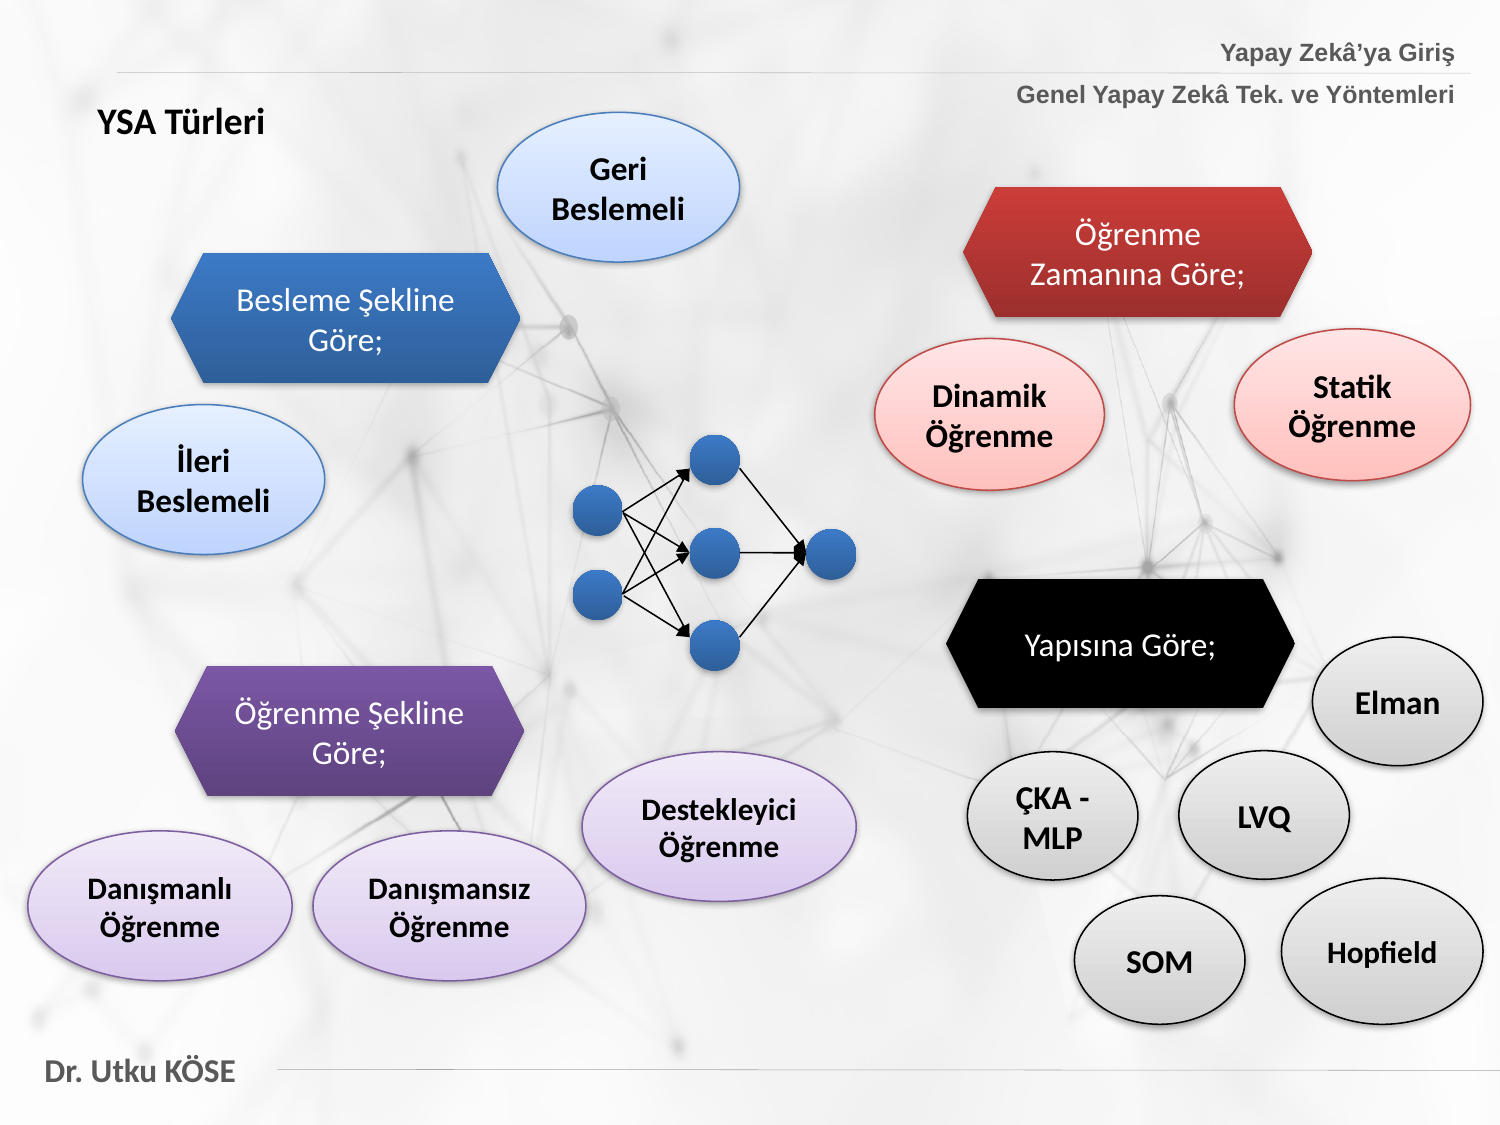

Yapay Zekâ’ya Giriş
Genel Yapay Zekâ Tek. ve Yöntemleri
YSA Türleri
Geri Beslemeli
Öğrenme Zamanına Göre;
Besleme Şekline Göre;
Statik Öğrenme
Dinamik Öğrenme
İleri Beslemeli

Yapısına Göre;
Elman
Öğrenme Şekline Göre;
LVQ
Destekleyici Öğrenme
ÇKA - MLP
Danışmanlı Öğrenme
Danışmansız Öğrenme
Hopfield
SOM